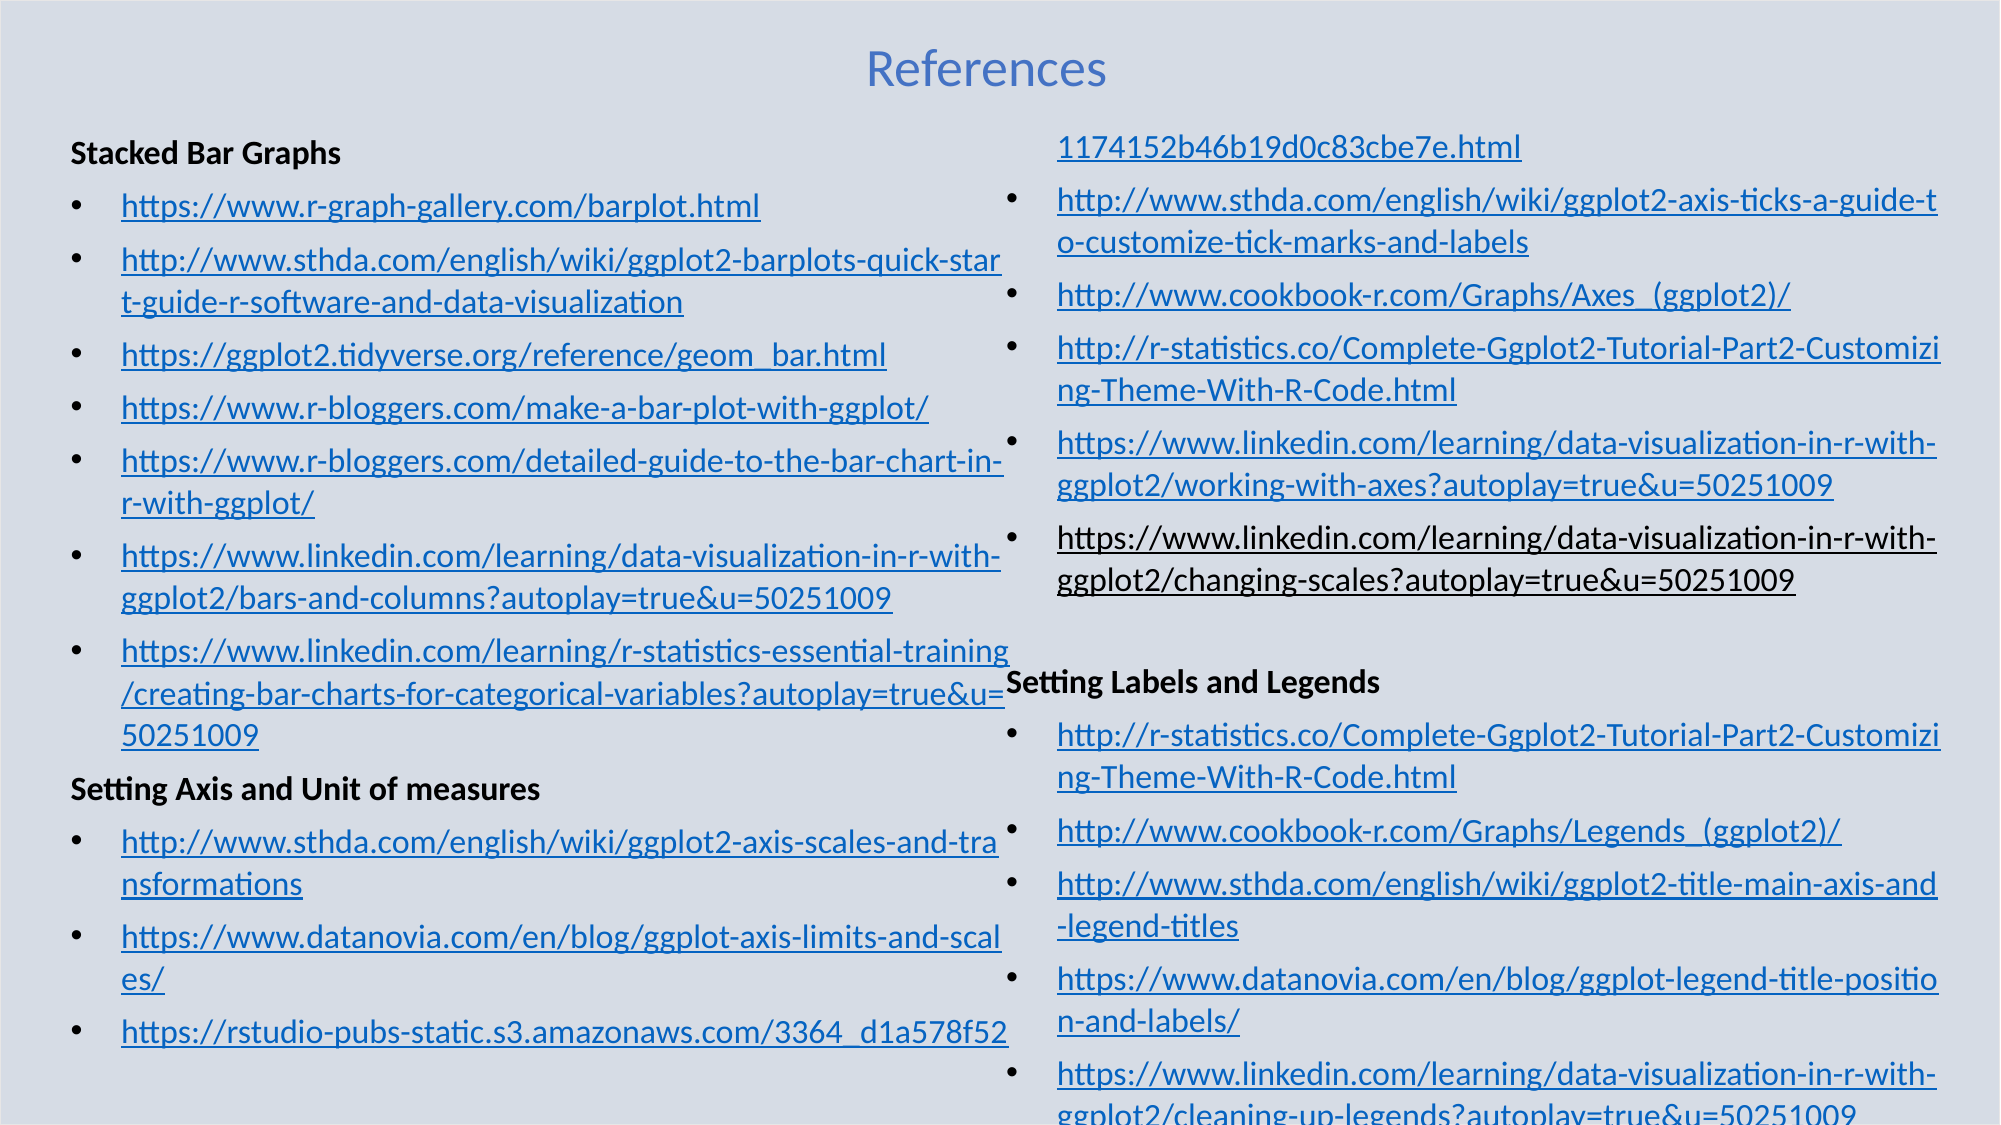

# References
Stacked Bar Graphs
https://www.r-graph-gallery.com/barplot.html
http://www.sthda.com/english/wiki/ggplot2-barplots-quick-start-guide-r-software-and-data-visualization
https://ggplot2.tidyverse.org/reference/geom_bar.html
https://www.r-bloggers.com/make-a-bar-plot-with-ggplot/
https://www.r-bloggers.com/detailed-guide-to-the-bar-chart-in-r-with-ggplot/
https://www.linkedin.com/learning/data-visualization-in-r-with-ggplot2/bars-and-columns?autoplay=true&u=50251009
https://www.linkedin.com/learning/r-statistics-essential-training/creating-bar-charts-for-categorical-variables?autoplay=true&u=50251009
Setting Axis and Unit of measures
http://www.sthda.com/english/wiki/ggplot2-axis-scales-and-transformations
https://www.datanovia.com/en/blog/ggplot-axis-limits-and-scales/
https://rstudio-pubs-static.s3.amazonaws.com/3364_d1a578f521174152b46b19d0c83cbe7e.html
http://www.sthda.com/english/wiki/ggplot2-axis-ticks-a-guide-to-customize-tick-marks-and-labels
http://www.cookbook-r.com/Graphs/Axes_(ggplot2)/
http://r-statistics.co/Complete-Ggplot2-Tutorial-Part2-Customizing-Theme-With-R-Code.html
https://www.linkedin.com/learning/data-visualization-in-r-with-ggplot2/working-with-axes?autoplay=true&u=50251009
https://www.linkedin.com/learning/data-visualization-in-r-with-ggplot2/changing-scales?autoplay=true&u=50251009
Setting Labels and Legends
http://r-statistics.co/Complete-Ggplot2-Tutorial-Part2-Customizing-Theme-With-R-Code.html
http://www.cookbook-r.com/Graphs/Legends_(ggplot2)/
http://www.sthda.com/english/wiki/ggplot2-title-main-axis-and-legend-titles
https://www.datanovia.com/en/blog/ggplot-legend-title-position-and-labels/
https://www.linkedin.com/learning/data-visualization-in-r-with-ggplot2/cleaning-up-legends?autoplay=true&u=50251009
Order results
https://www.r-graph-gallery.com/267-reorder-a-variable-in-ggplot2.html
https://stackoverflow.com/questions/3744178/ggplot2-sorting-a-plot
https://kohske.wordpress.com/2010/12/29/faq-how-to-order-the-factor-variables-in-ggplot2/
https://sebastiansauer.github.io/ordering-bars/
Correct your dataset Outliers and Skewed distribution
https://www.linkedin.com/learning/r-statistics-essential-training/transforming-variables?autoplay=true&u=50251009
Deal with Null values
https://www.statmethods.net/input/missingdata.html
https://uc-r.github.io/missing_values
https://stats.idre.ucla.edu/r/faq/how-does-r-handle-missing-values/